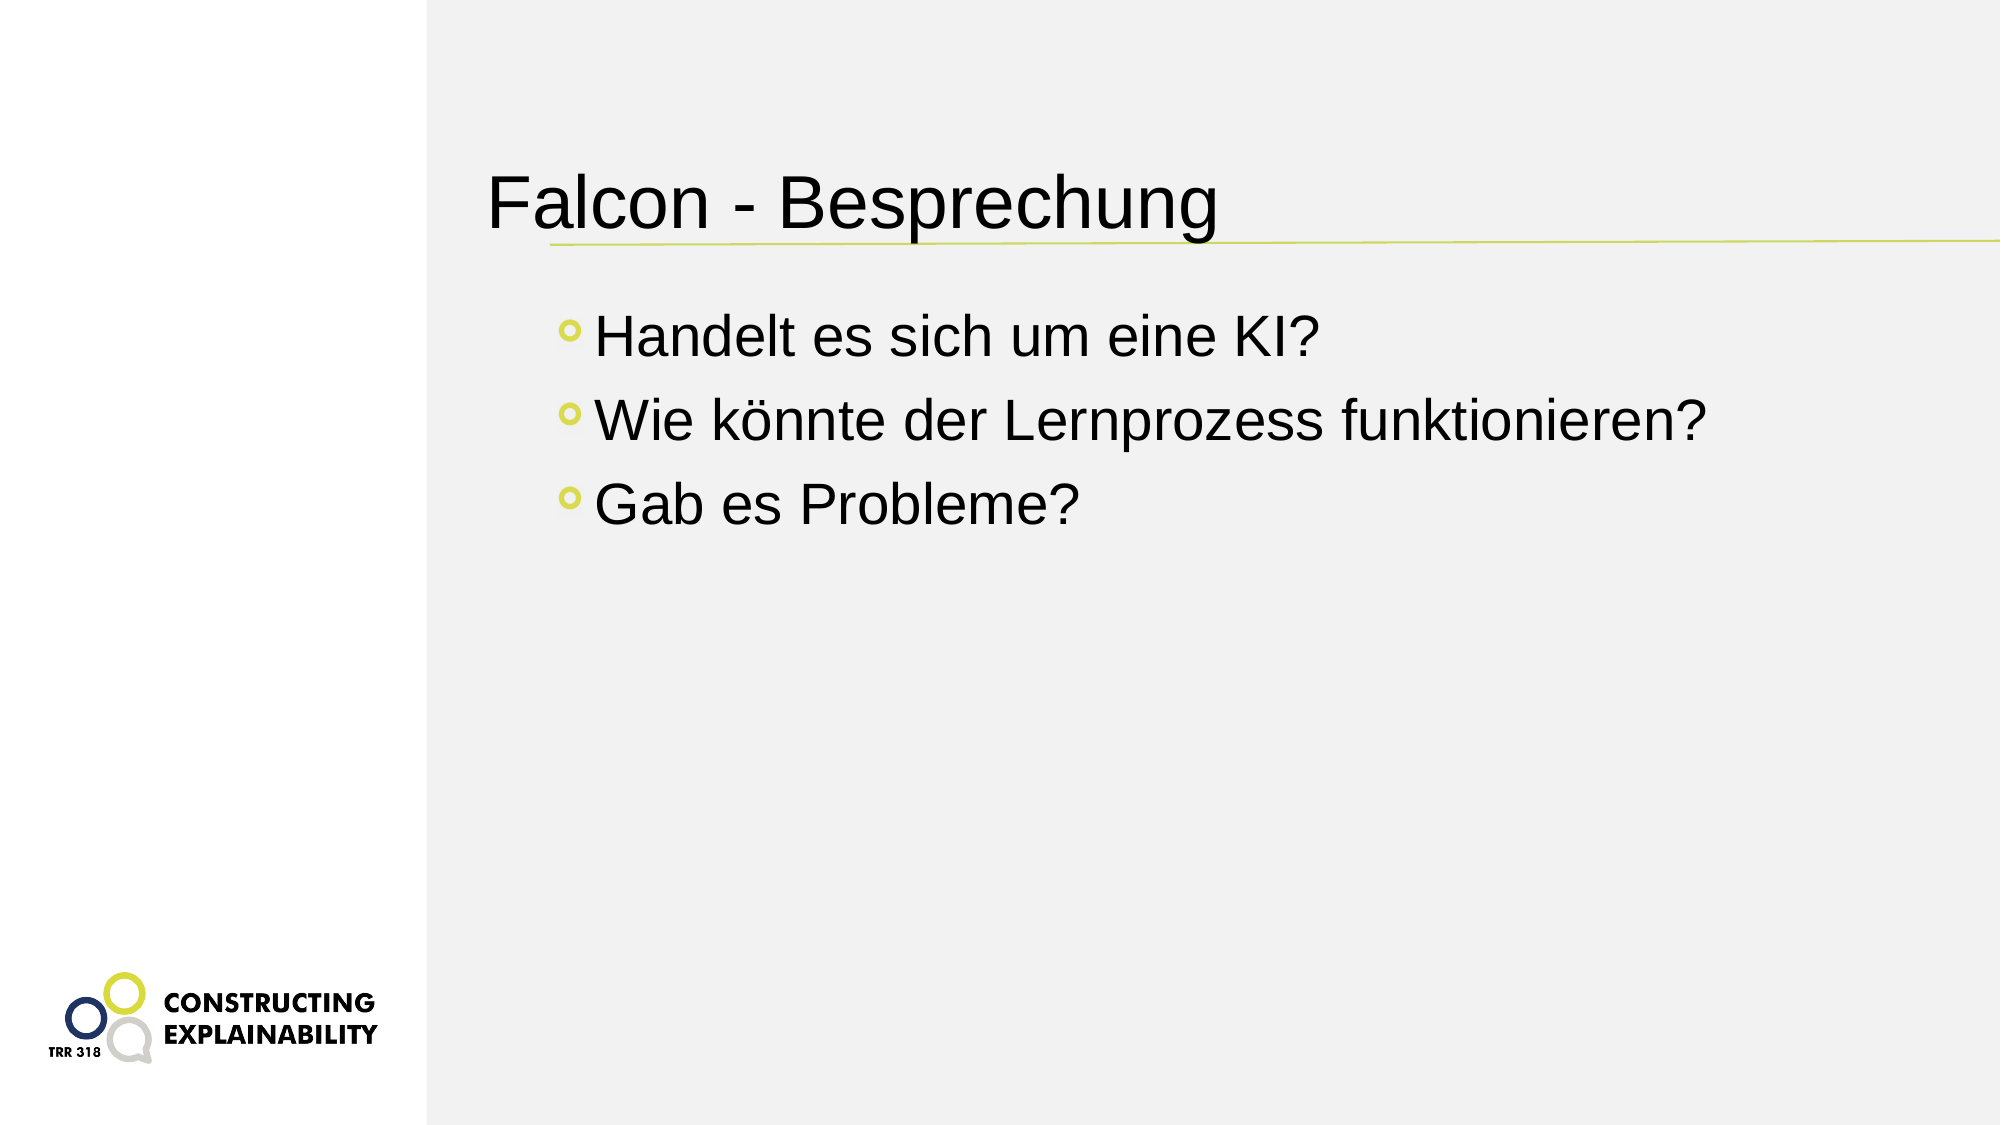

# Falcon - Besprechung
Handelt es sich um eine KI?
Wie könnte der Lernprozess funktionieren?
Gab es Probleme?